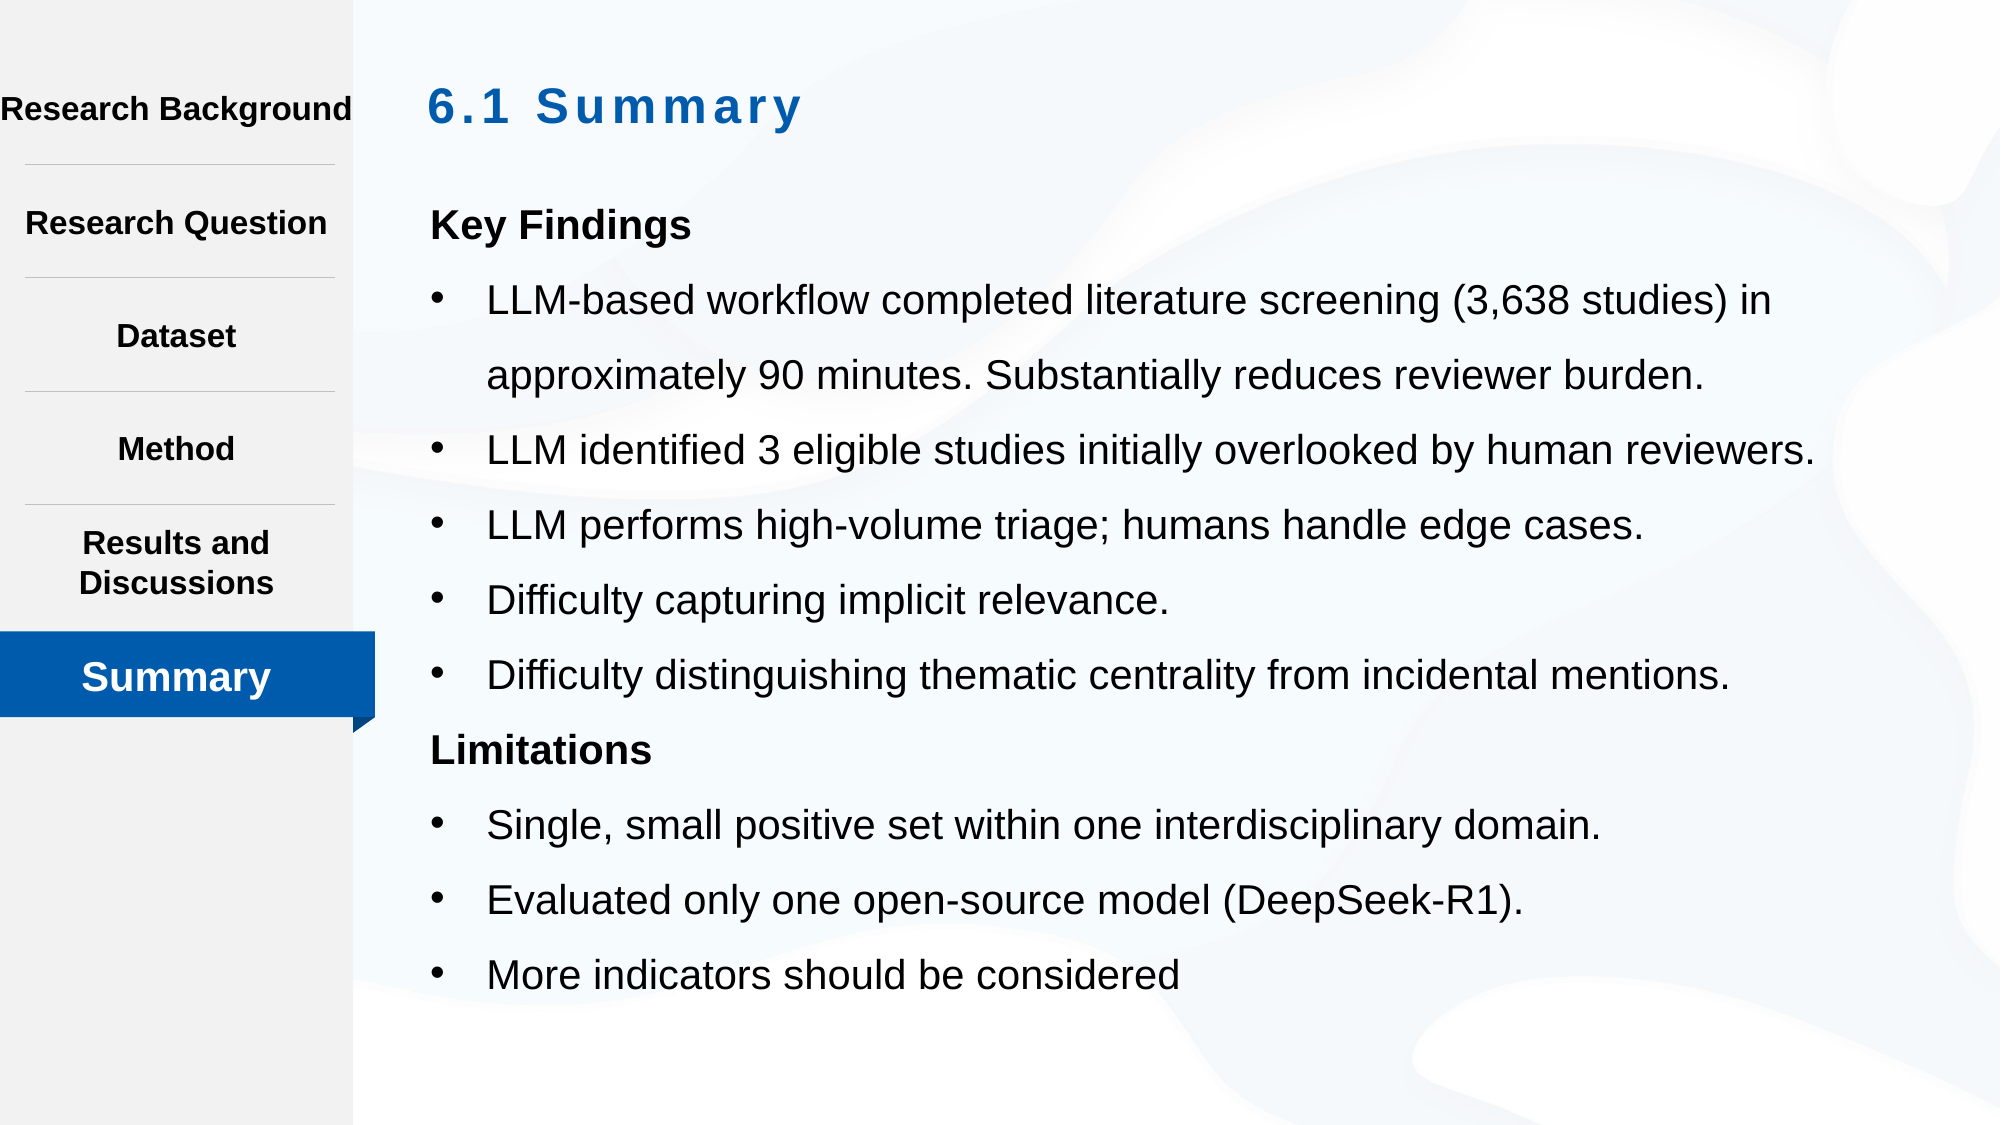

Research Background
# 6.1 Summary
Key Findings
LLM-based workflow completed literature screening (3,638 studies) in approximately 90 minutes. Substantially reduces reviewer burden.
LLM identified 3 eligible studies initially overlooked by human reviewers.
LLM performs high-volume triage; humans handle edge cases.
Difficulty capturing implicit relevance.
Difficulty distinguishing thematic centrality from incidental mentions.
Limitations
Single, small positive set within one interdisciplinary domain.
Evaluated only one open-source model (DeepSeek-R1).
More indicators should be considered
Research Question
Dataset
Method
Results and Discussions

Summary